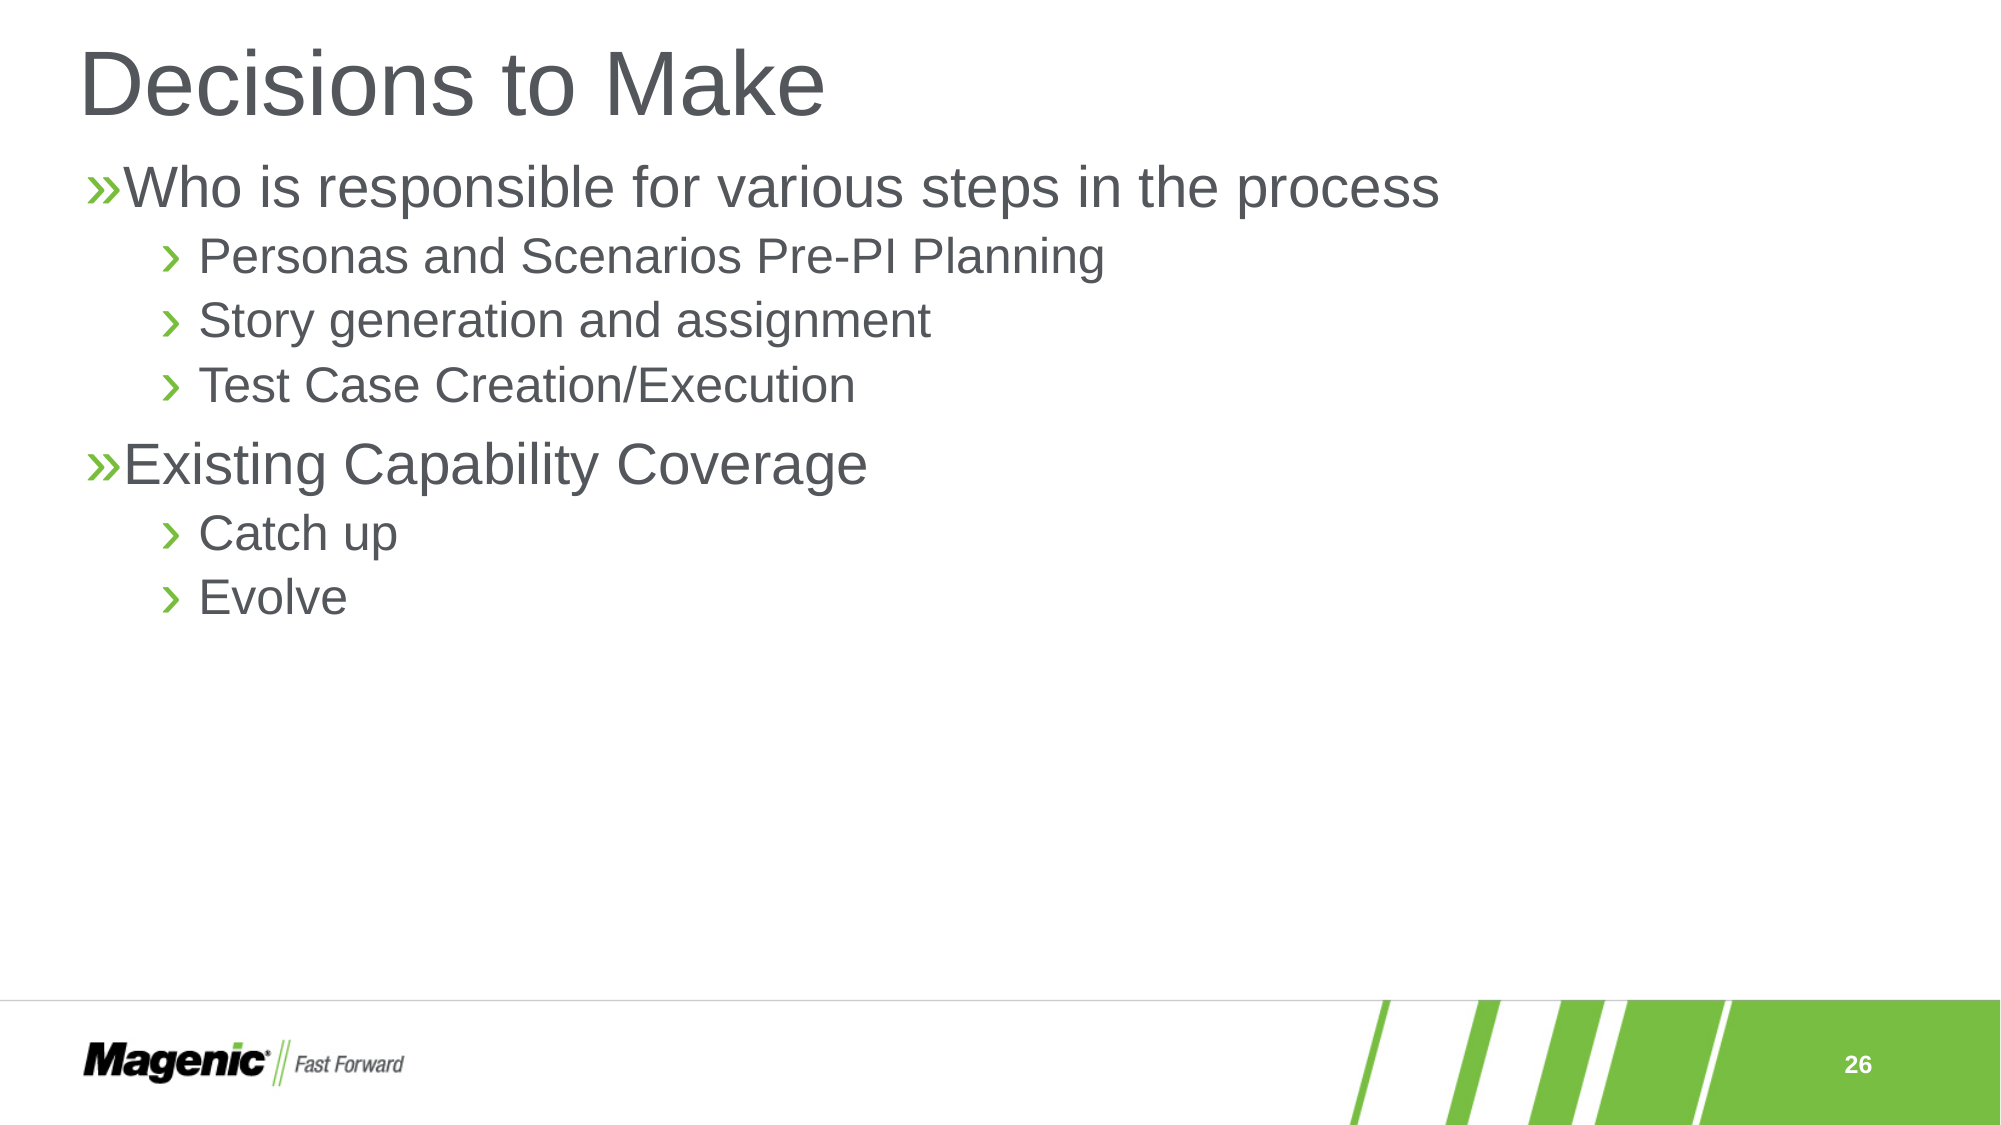

# Decisions to Make
Who is responsible for various steps in the process
Personas and Scenarios Pre-PI Planning
Story generation and assignment
Test Case Creation/Execution
Existing Capability Coverage
Catch up
Evolve